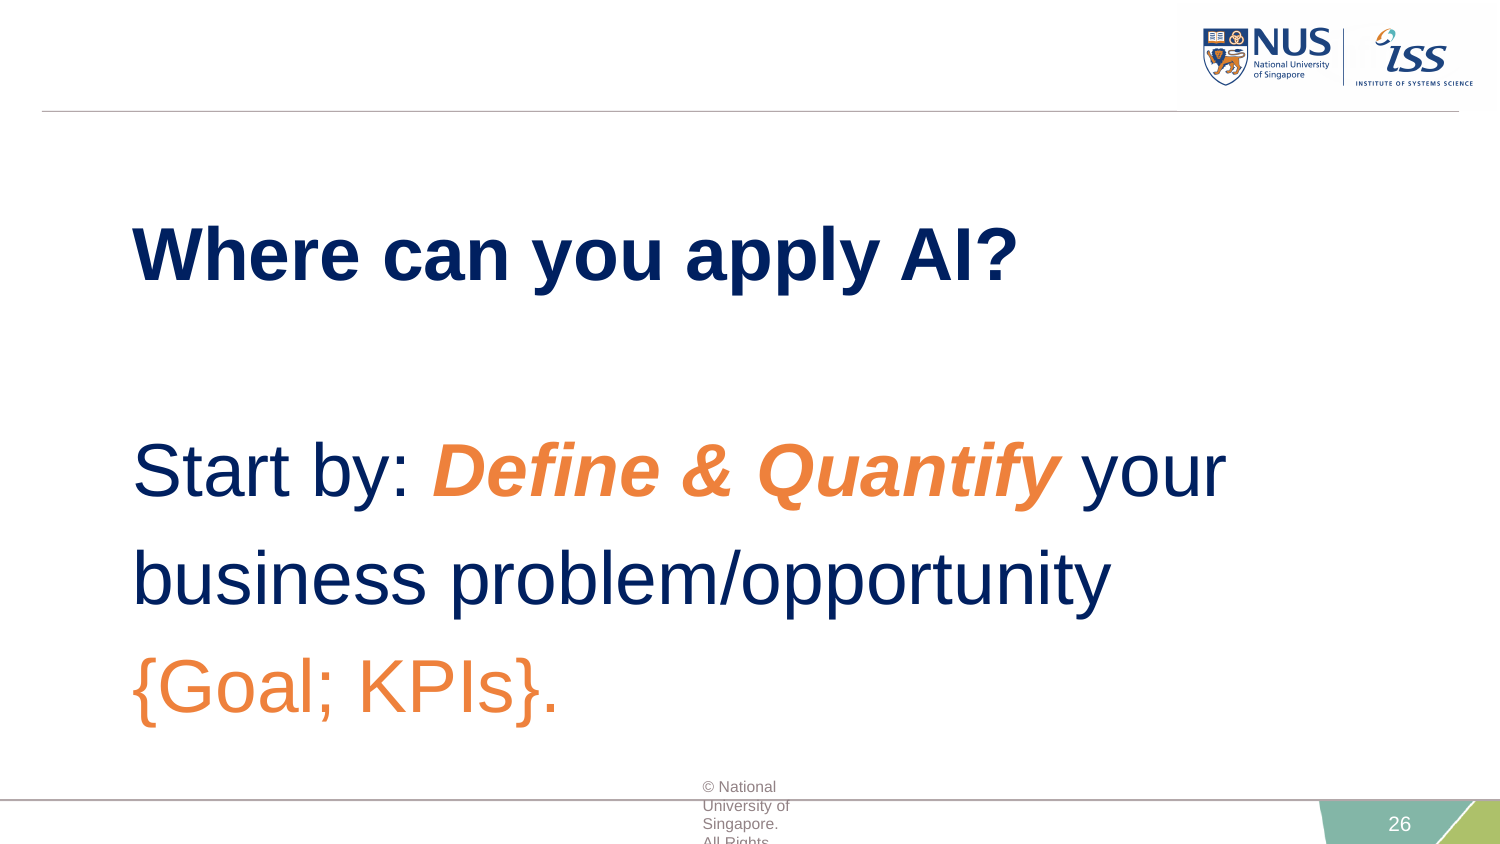

Where can you apply AI?

Start by: Define & Quantify your business problem/opportunity {Goal; KPIs}.
© National University of Singapore. All Rights Reserved
26